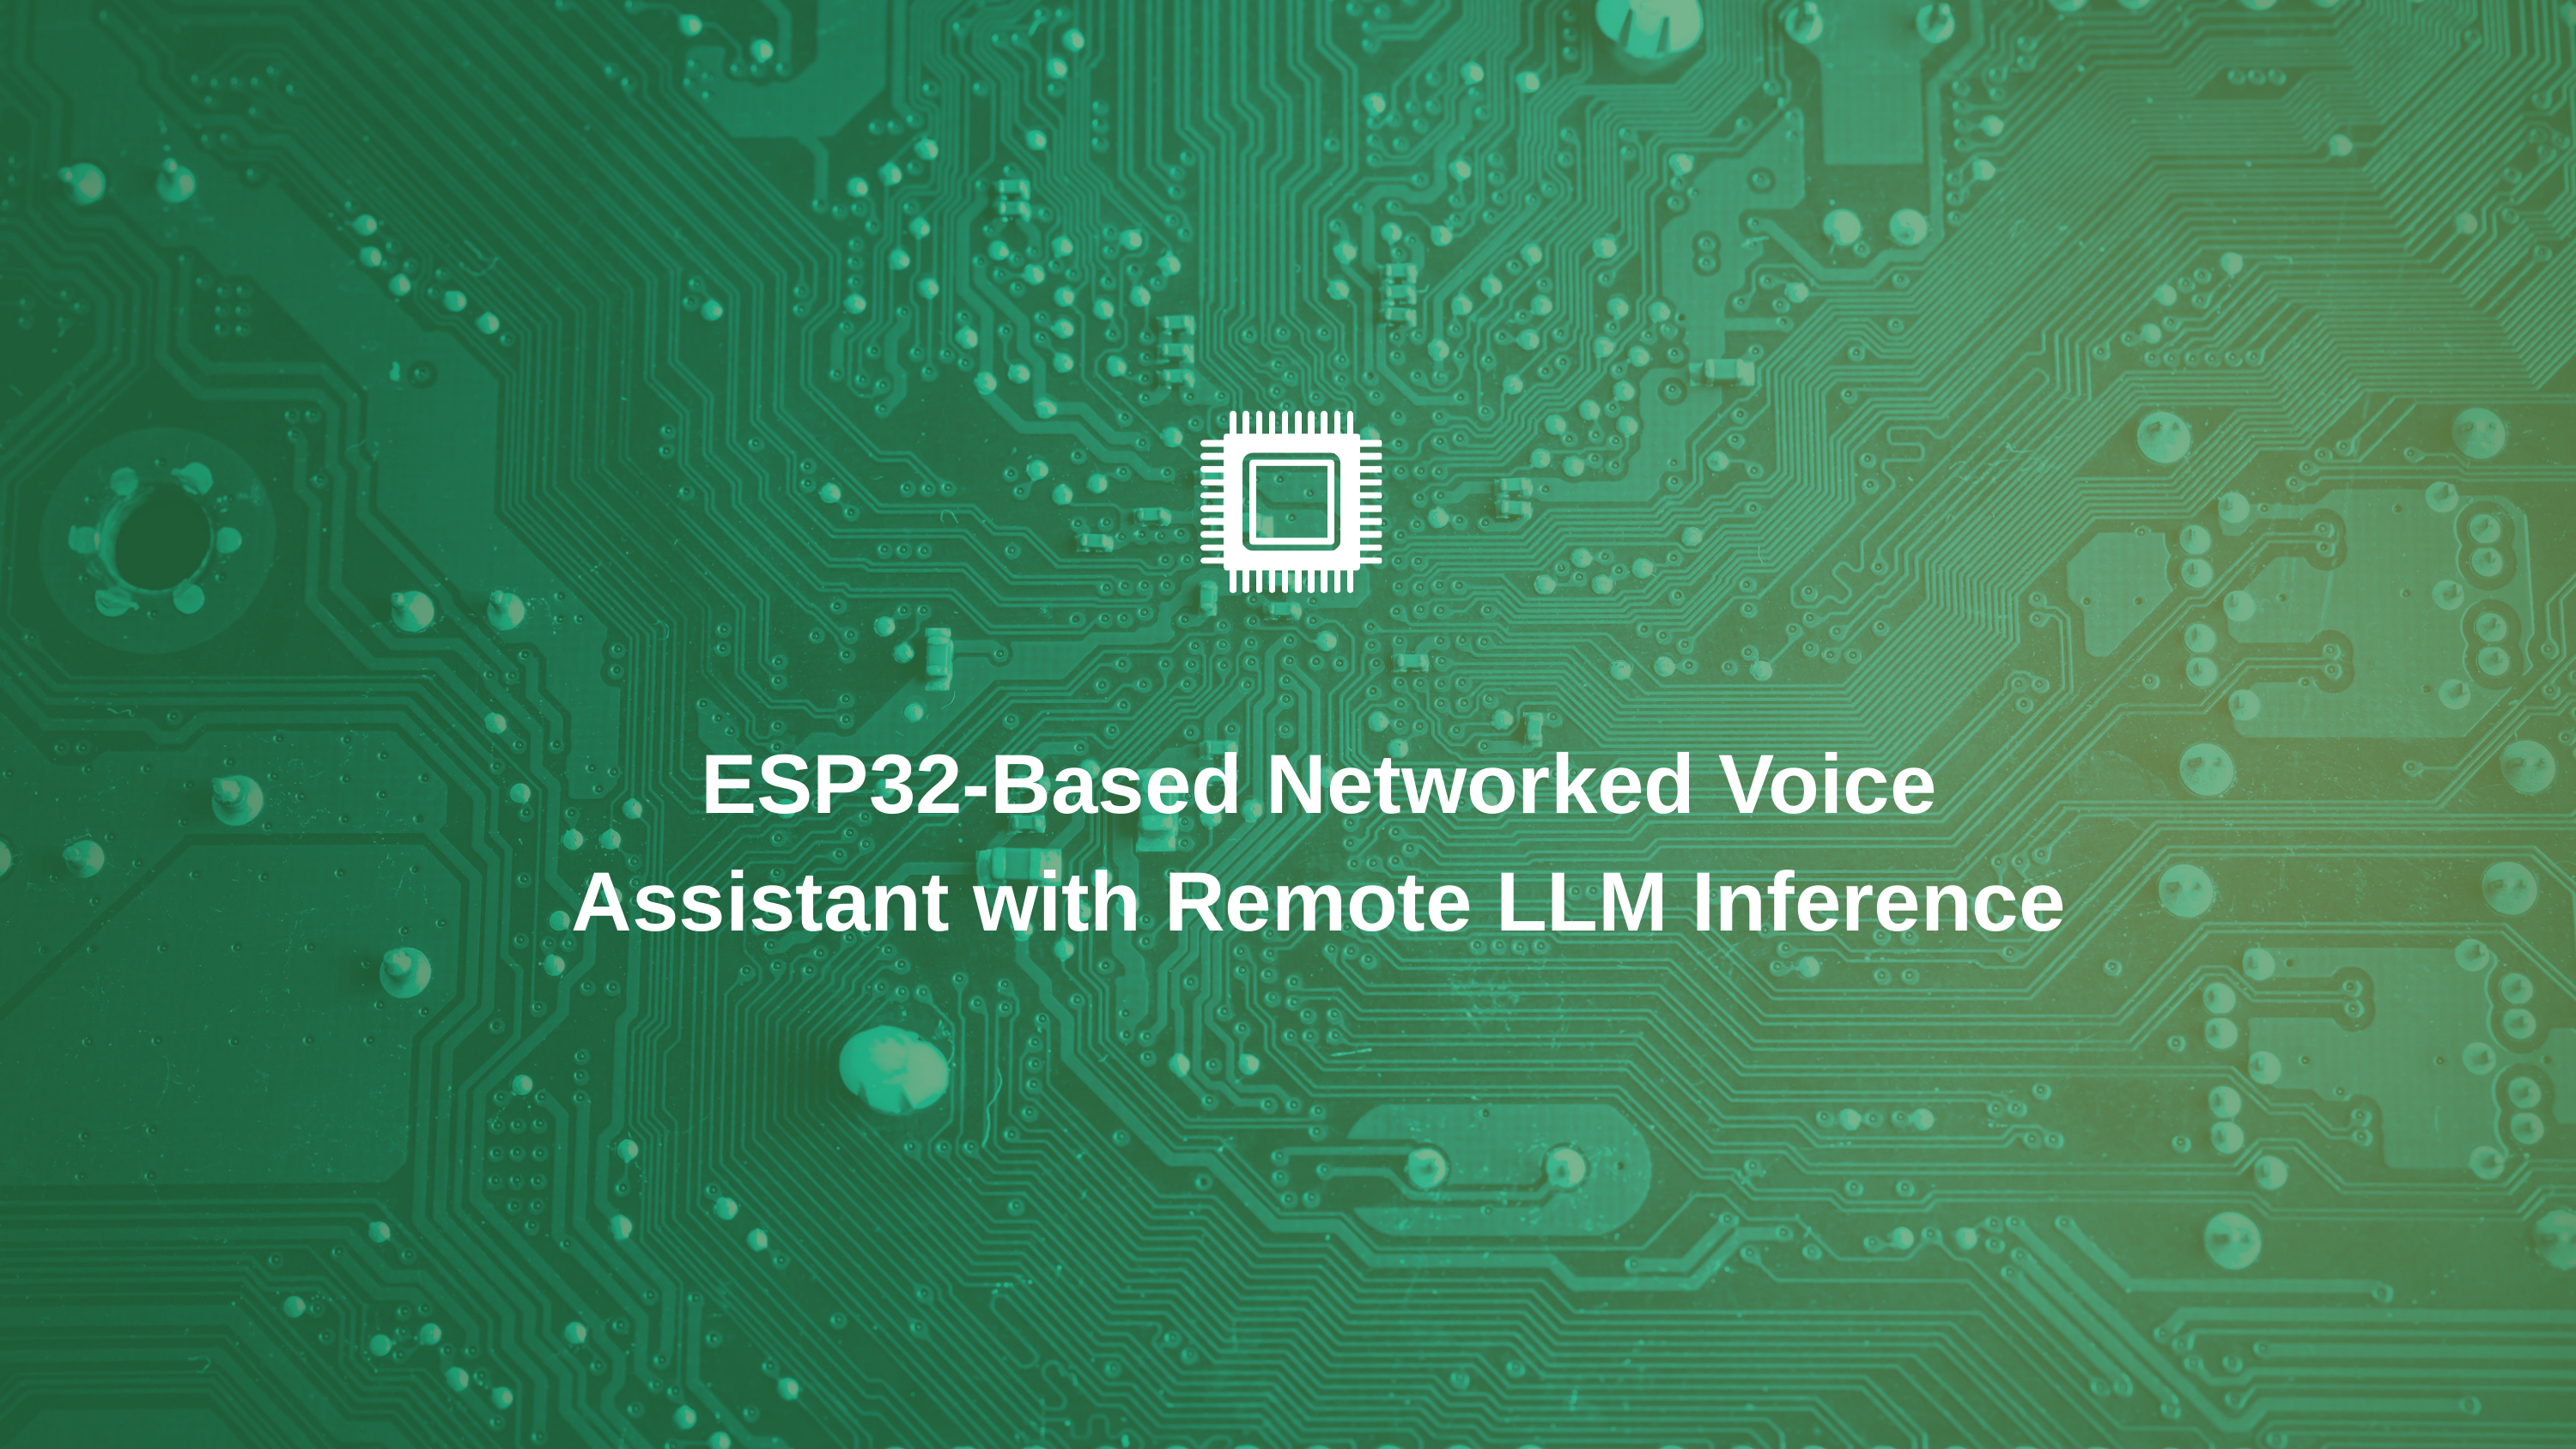

ESP32-Based Networked Voice Assistant with Remote LLM Inference